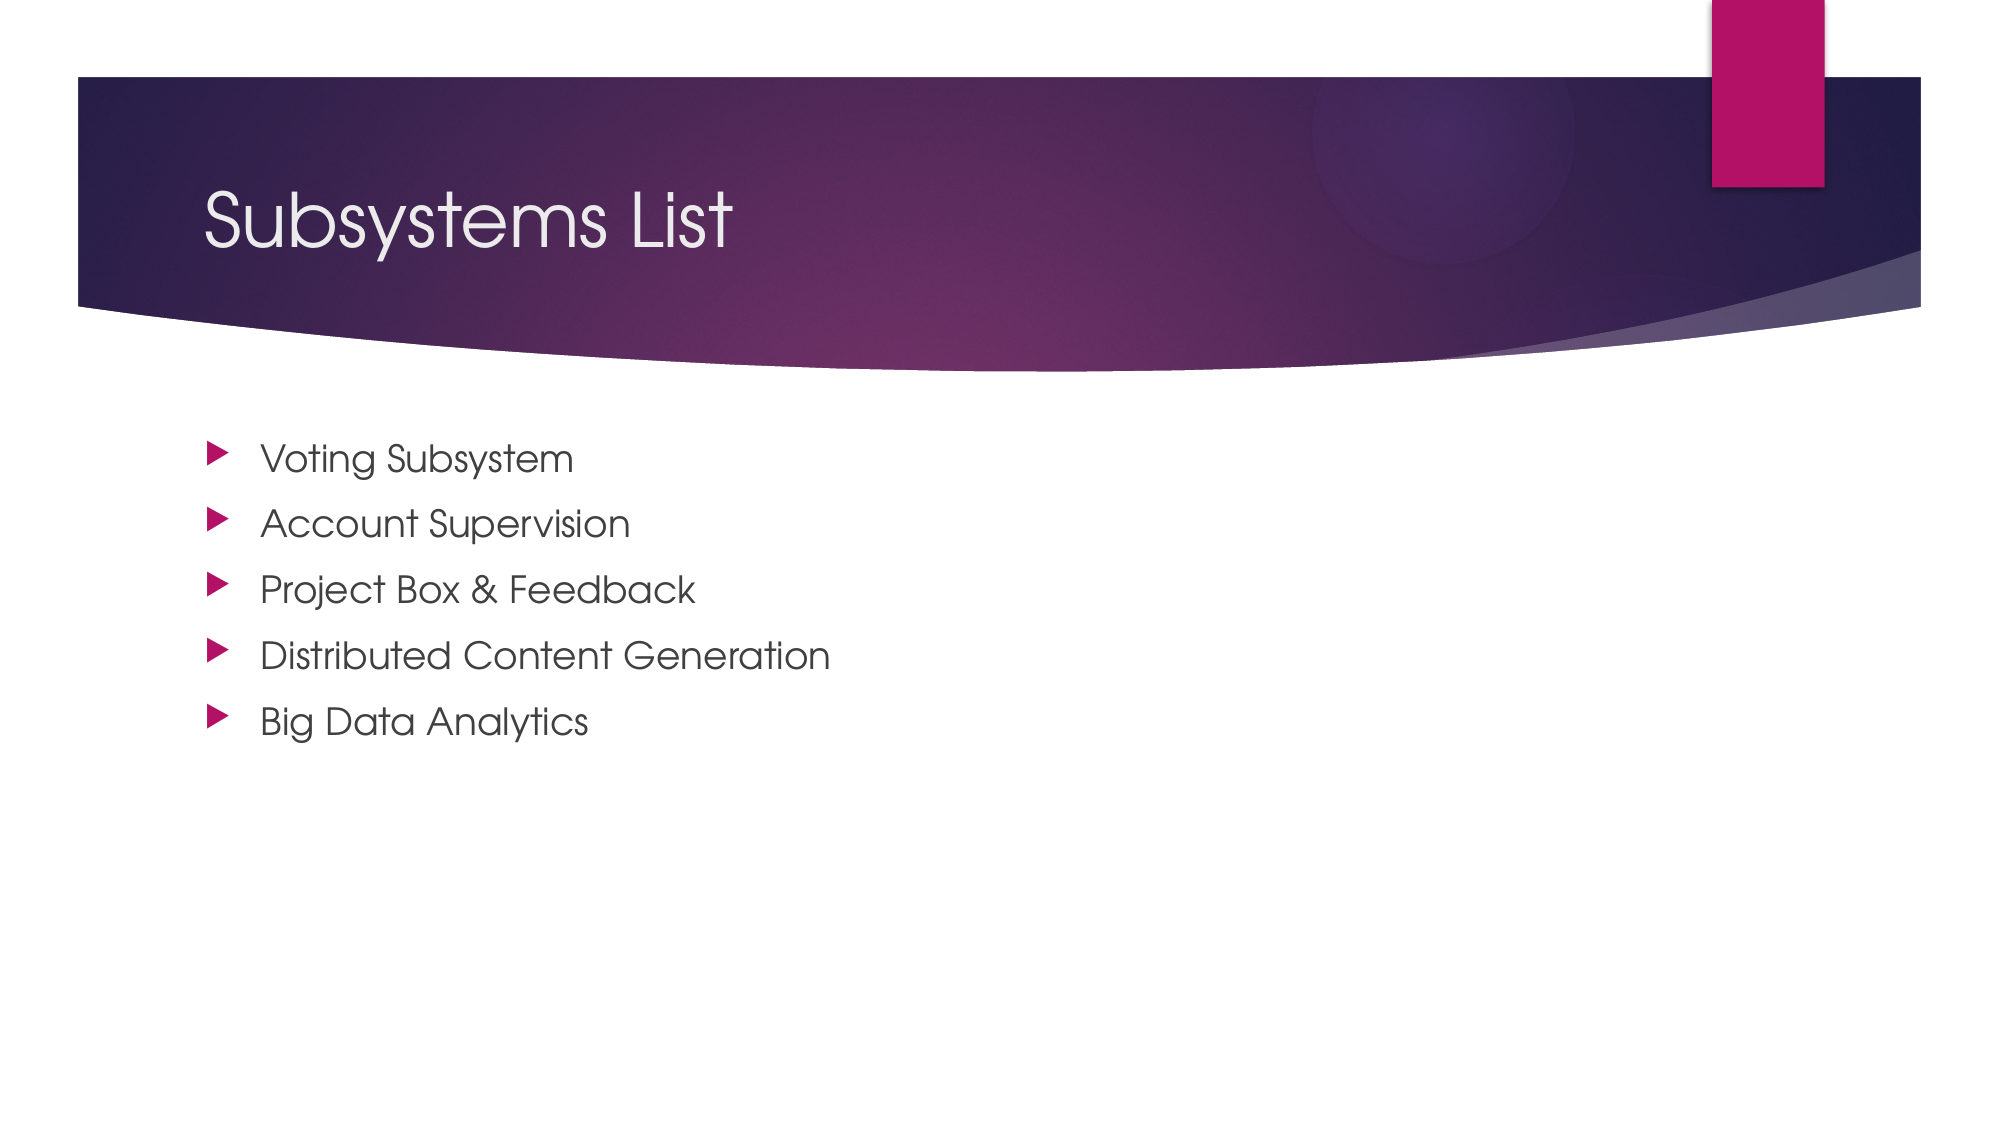

# Subsystems List
Voting Subsystem
Account Supervision
Project Box & Feedback
Distributed Content Generation
Big Data Analytics